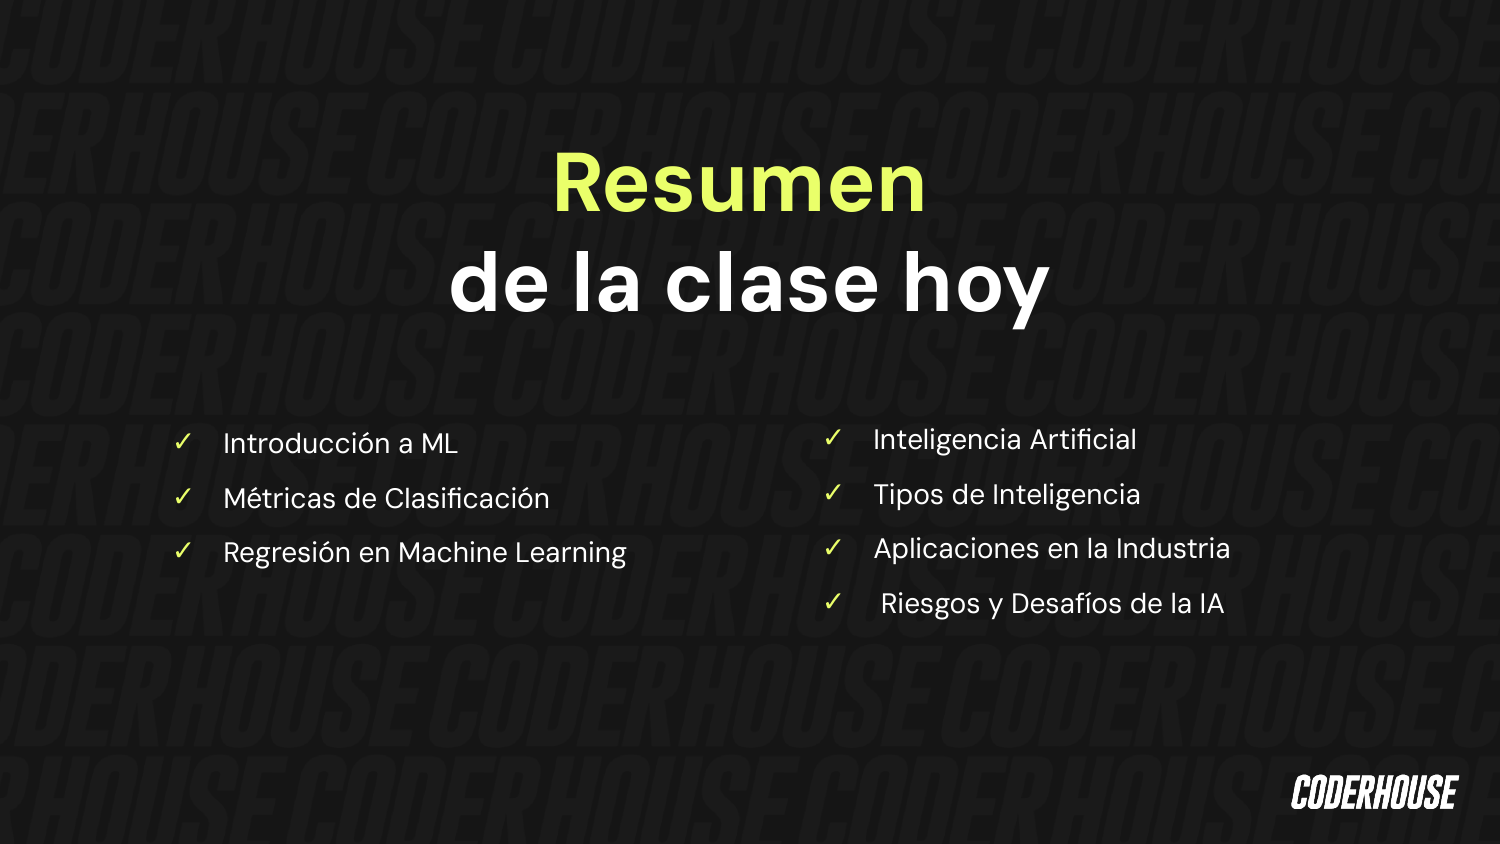

Resumen
de la clase hoy
Inteligencia Artificial
Tipos de Inteligencia
Aplicaciones en la Industria
 Riesgos y Desafíos de la IA
Introducción a ML
Métricas de Clasificación
Regresión en Machine Learning